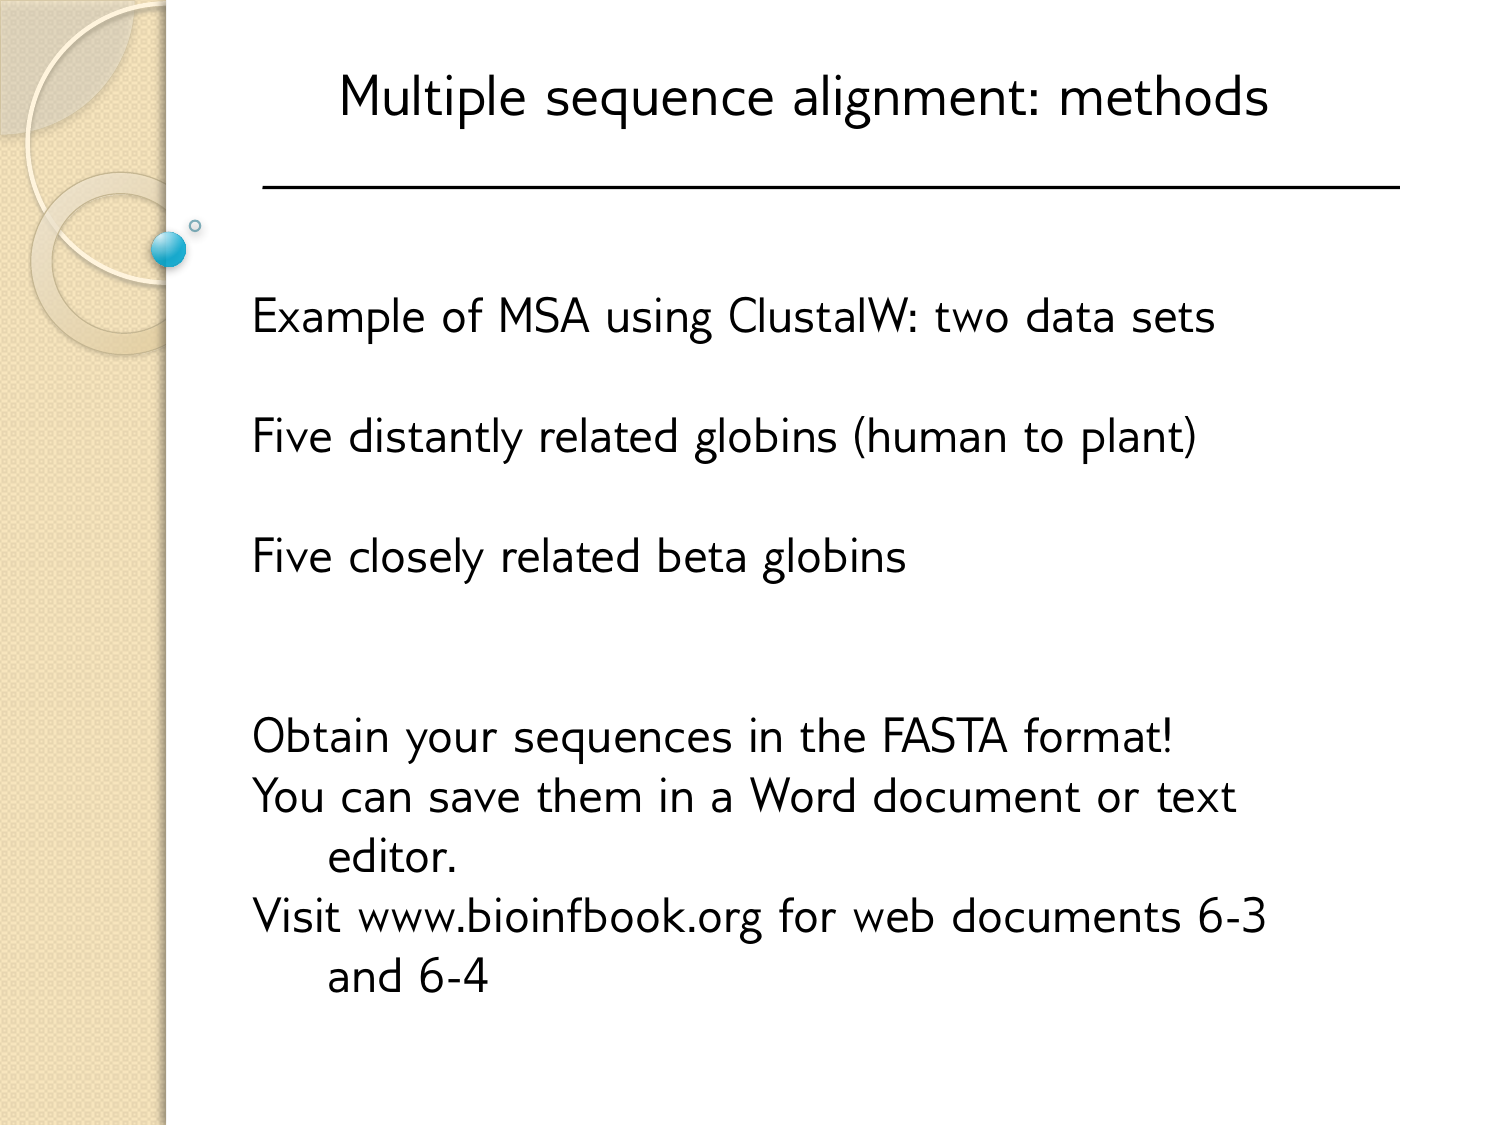

Multiple sequence alignment: methods

Example of MSA using ClustalW: two data sets

Five distantly related globins (human to plant)

Five closely related beta globins

Obtain your sequences in the FASTA format!
You can save them in a Word document or text editor.
Visit www.bioinfbook.org for web documents 6-3 and 6-4